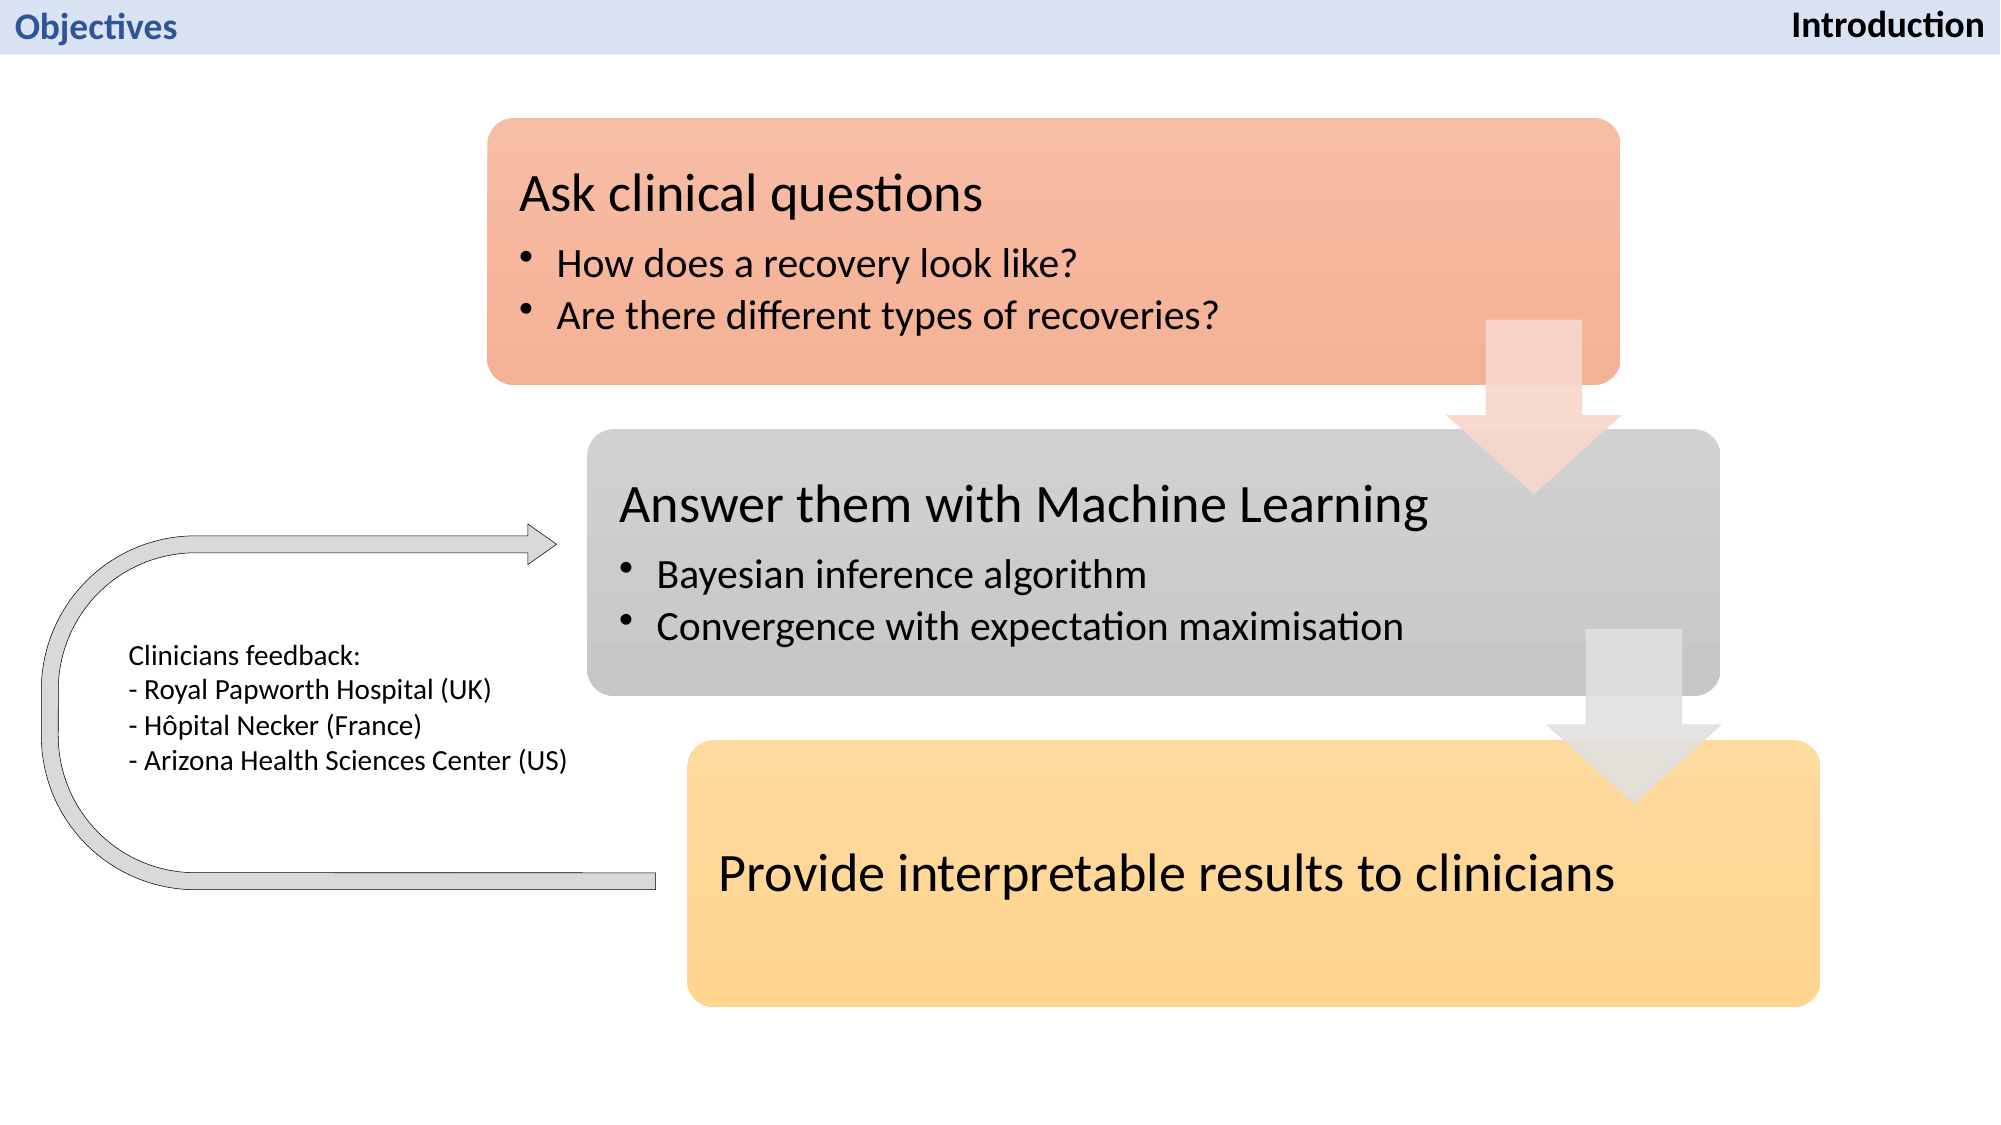

Introduction
Objectives
Ask clinical questions
How does a recovery look like?
Are there different types of recoveries?
Answer them with Machine Learning
Bayesian inference algorithm
Convergence with expectation maximisation
Provide interpretable results to clinicians

Clinicians feedback:
- Royal Papworth Hospital (UK)
- Hôpital Necker (France)
- Arizona Health Sciences Center (US)